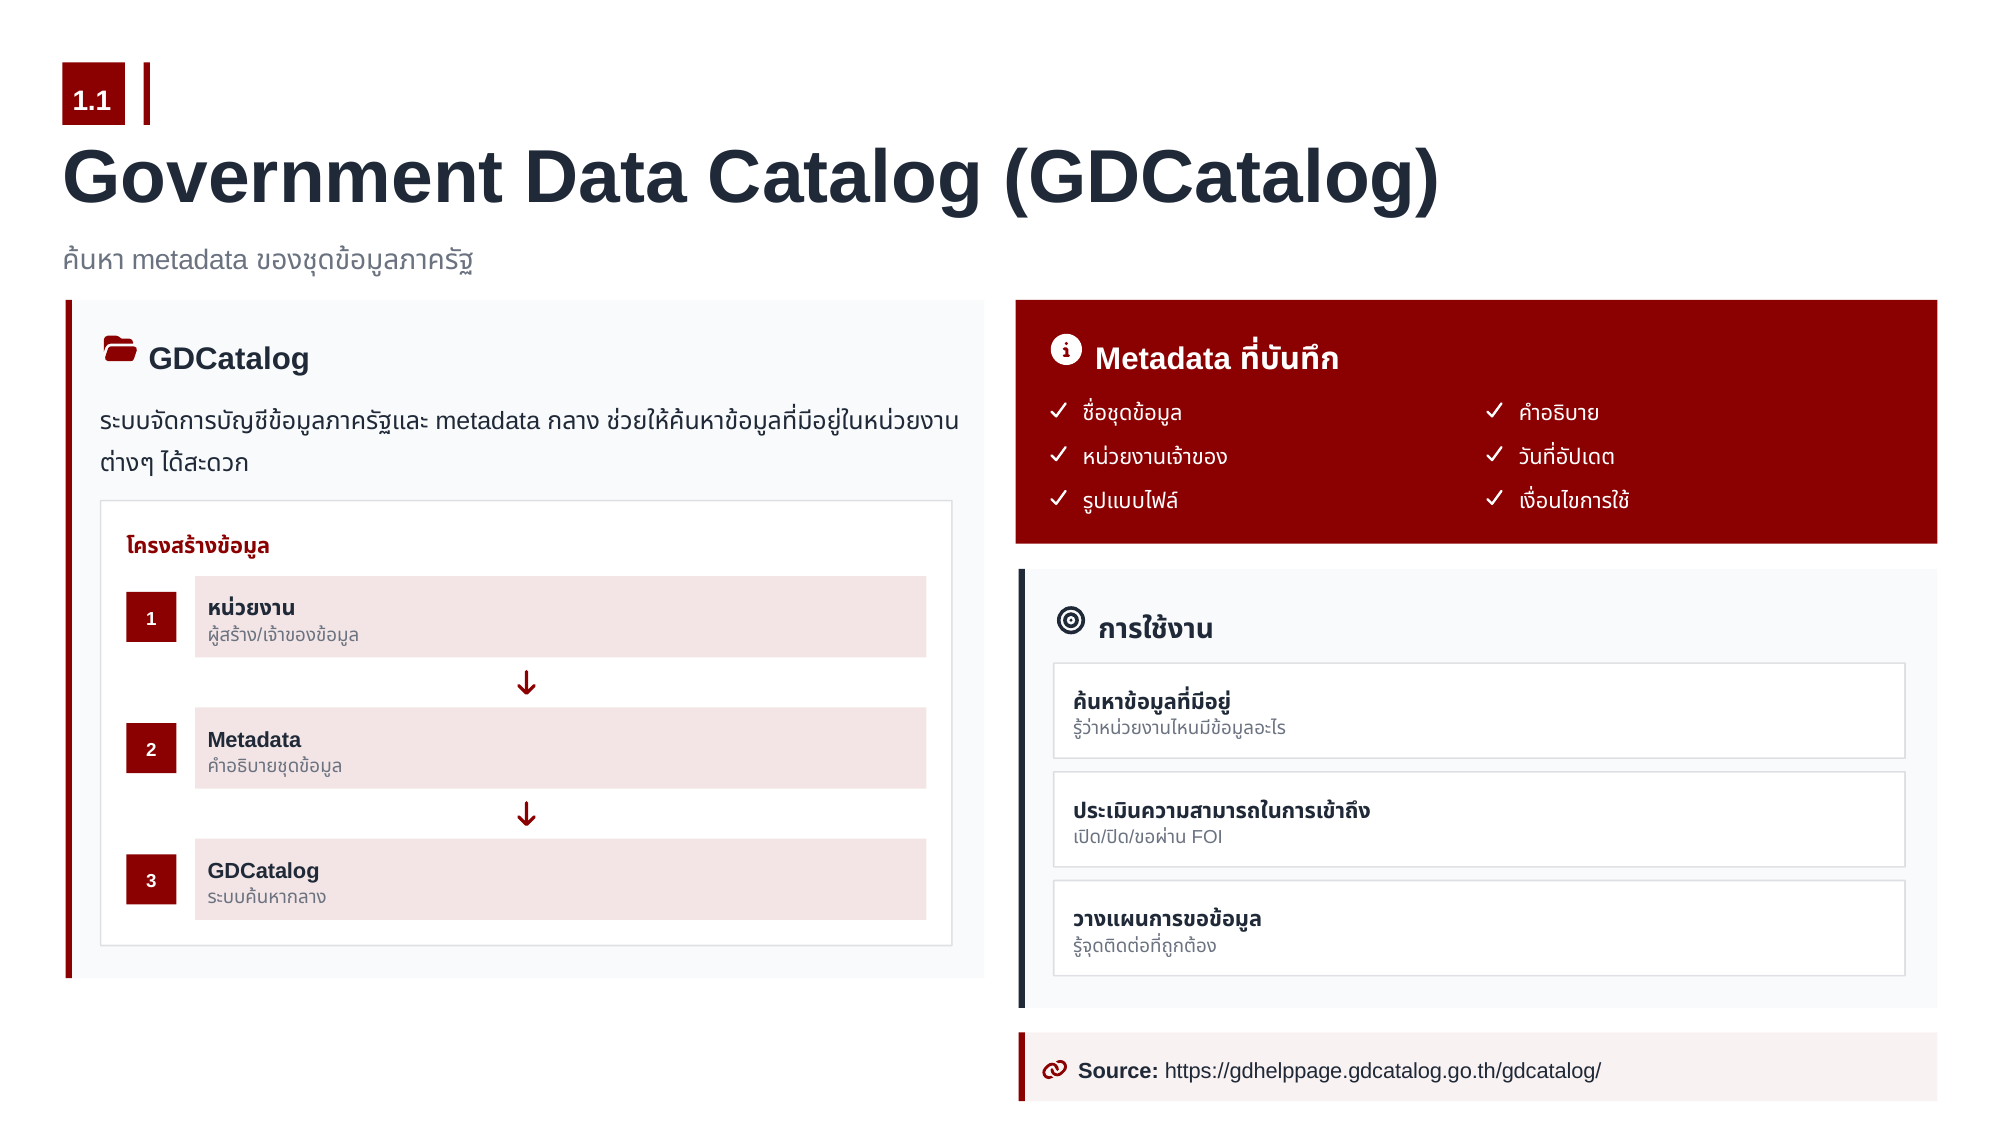

1.1
Government Data Catalog (GDCatalog)
ค้นหา metadata ของชุดข้อมูลภาครัฐ

GDCatalog
Metadata ที่บันทึก

ระบบจัดการบัญชีข้อมูลภาครัฐและ metadata กลาง ช่วยให้ค้นหาข้อมูลที่มีอยู่ในหน่วยงานต่างๆ ได้สะดวก
ชื่อชุดข้อมูล
คำอธิบาย

หน่วยงานเจ้าของ
วันที่อัปเดต

รูปแบบไฟล์
เงื่อนไขการใช้

โครงสร้างข้อมูล

หน่วยงาน
1

การใช้งาน

ผู้สร้าง/เจ้าของข้อมูล

ค้นหาข้อมูลที่มีอยู่

รู้ว่าหน่วยงานไหนมีข้อมูลอะไร
Metadata
2

คำอธิบายชุดข้อมูล

ประเมินความสามารถในการเข้าถึง

เปิด/ปิด/ขอผ่าน FOI

GDCatalog
3

ระบบค้นหากลาง
วางแผนการขอข้อมูล
รู้จุดติดต่อที่ถูกต้อง

Source: https://gdhelppage.gdcatalog.go.th/gdcatalog/